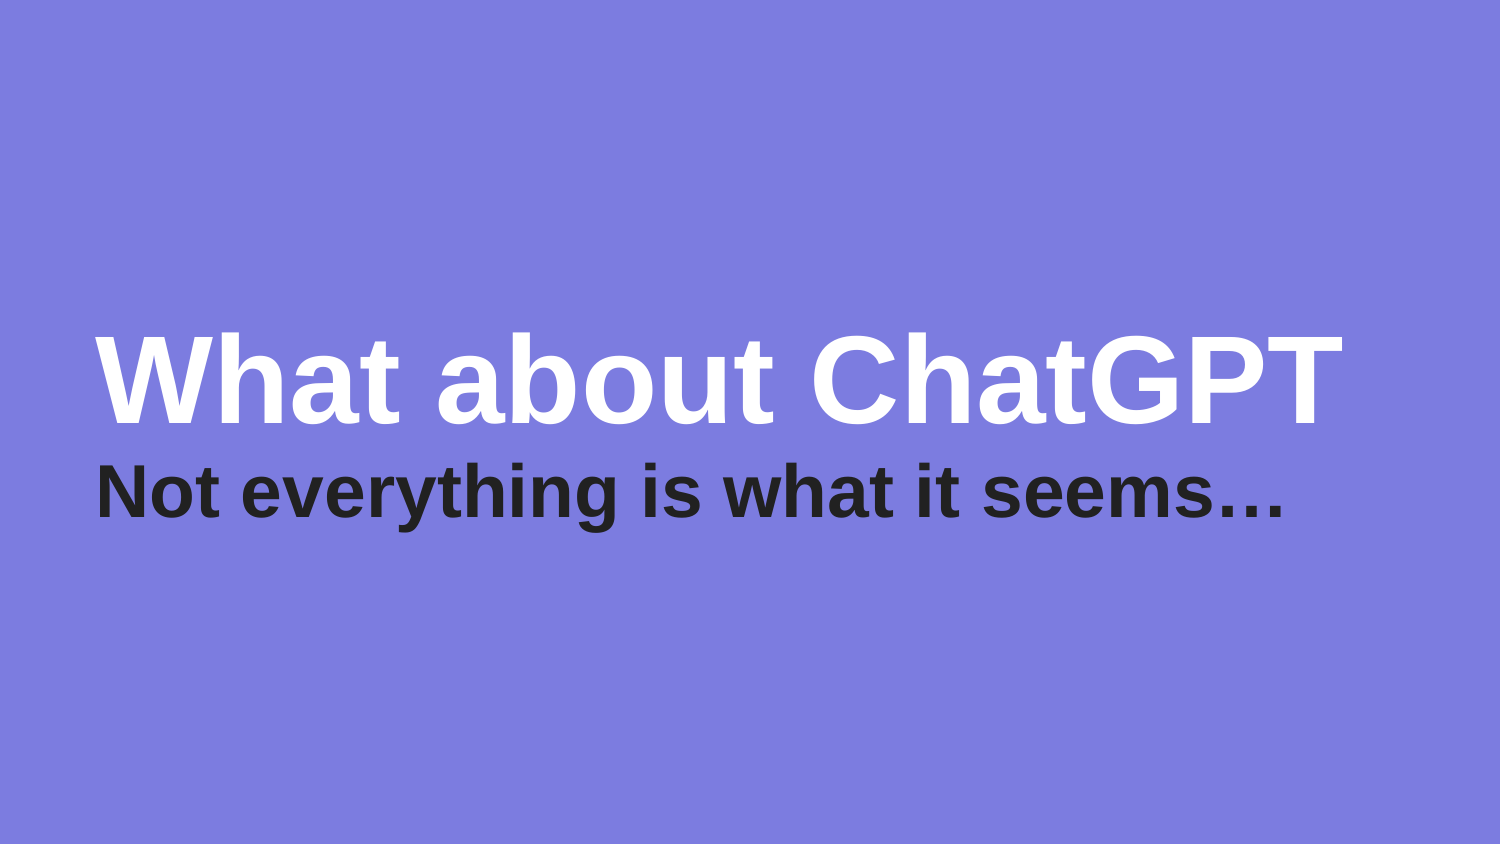

# What about ChatGPT
Not everything is what it seems…